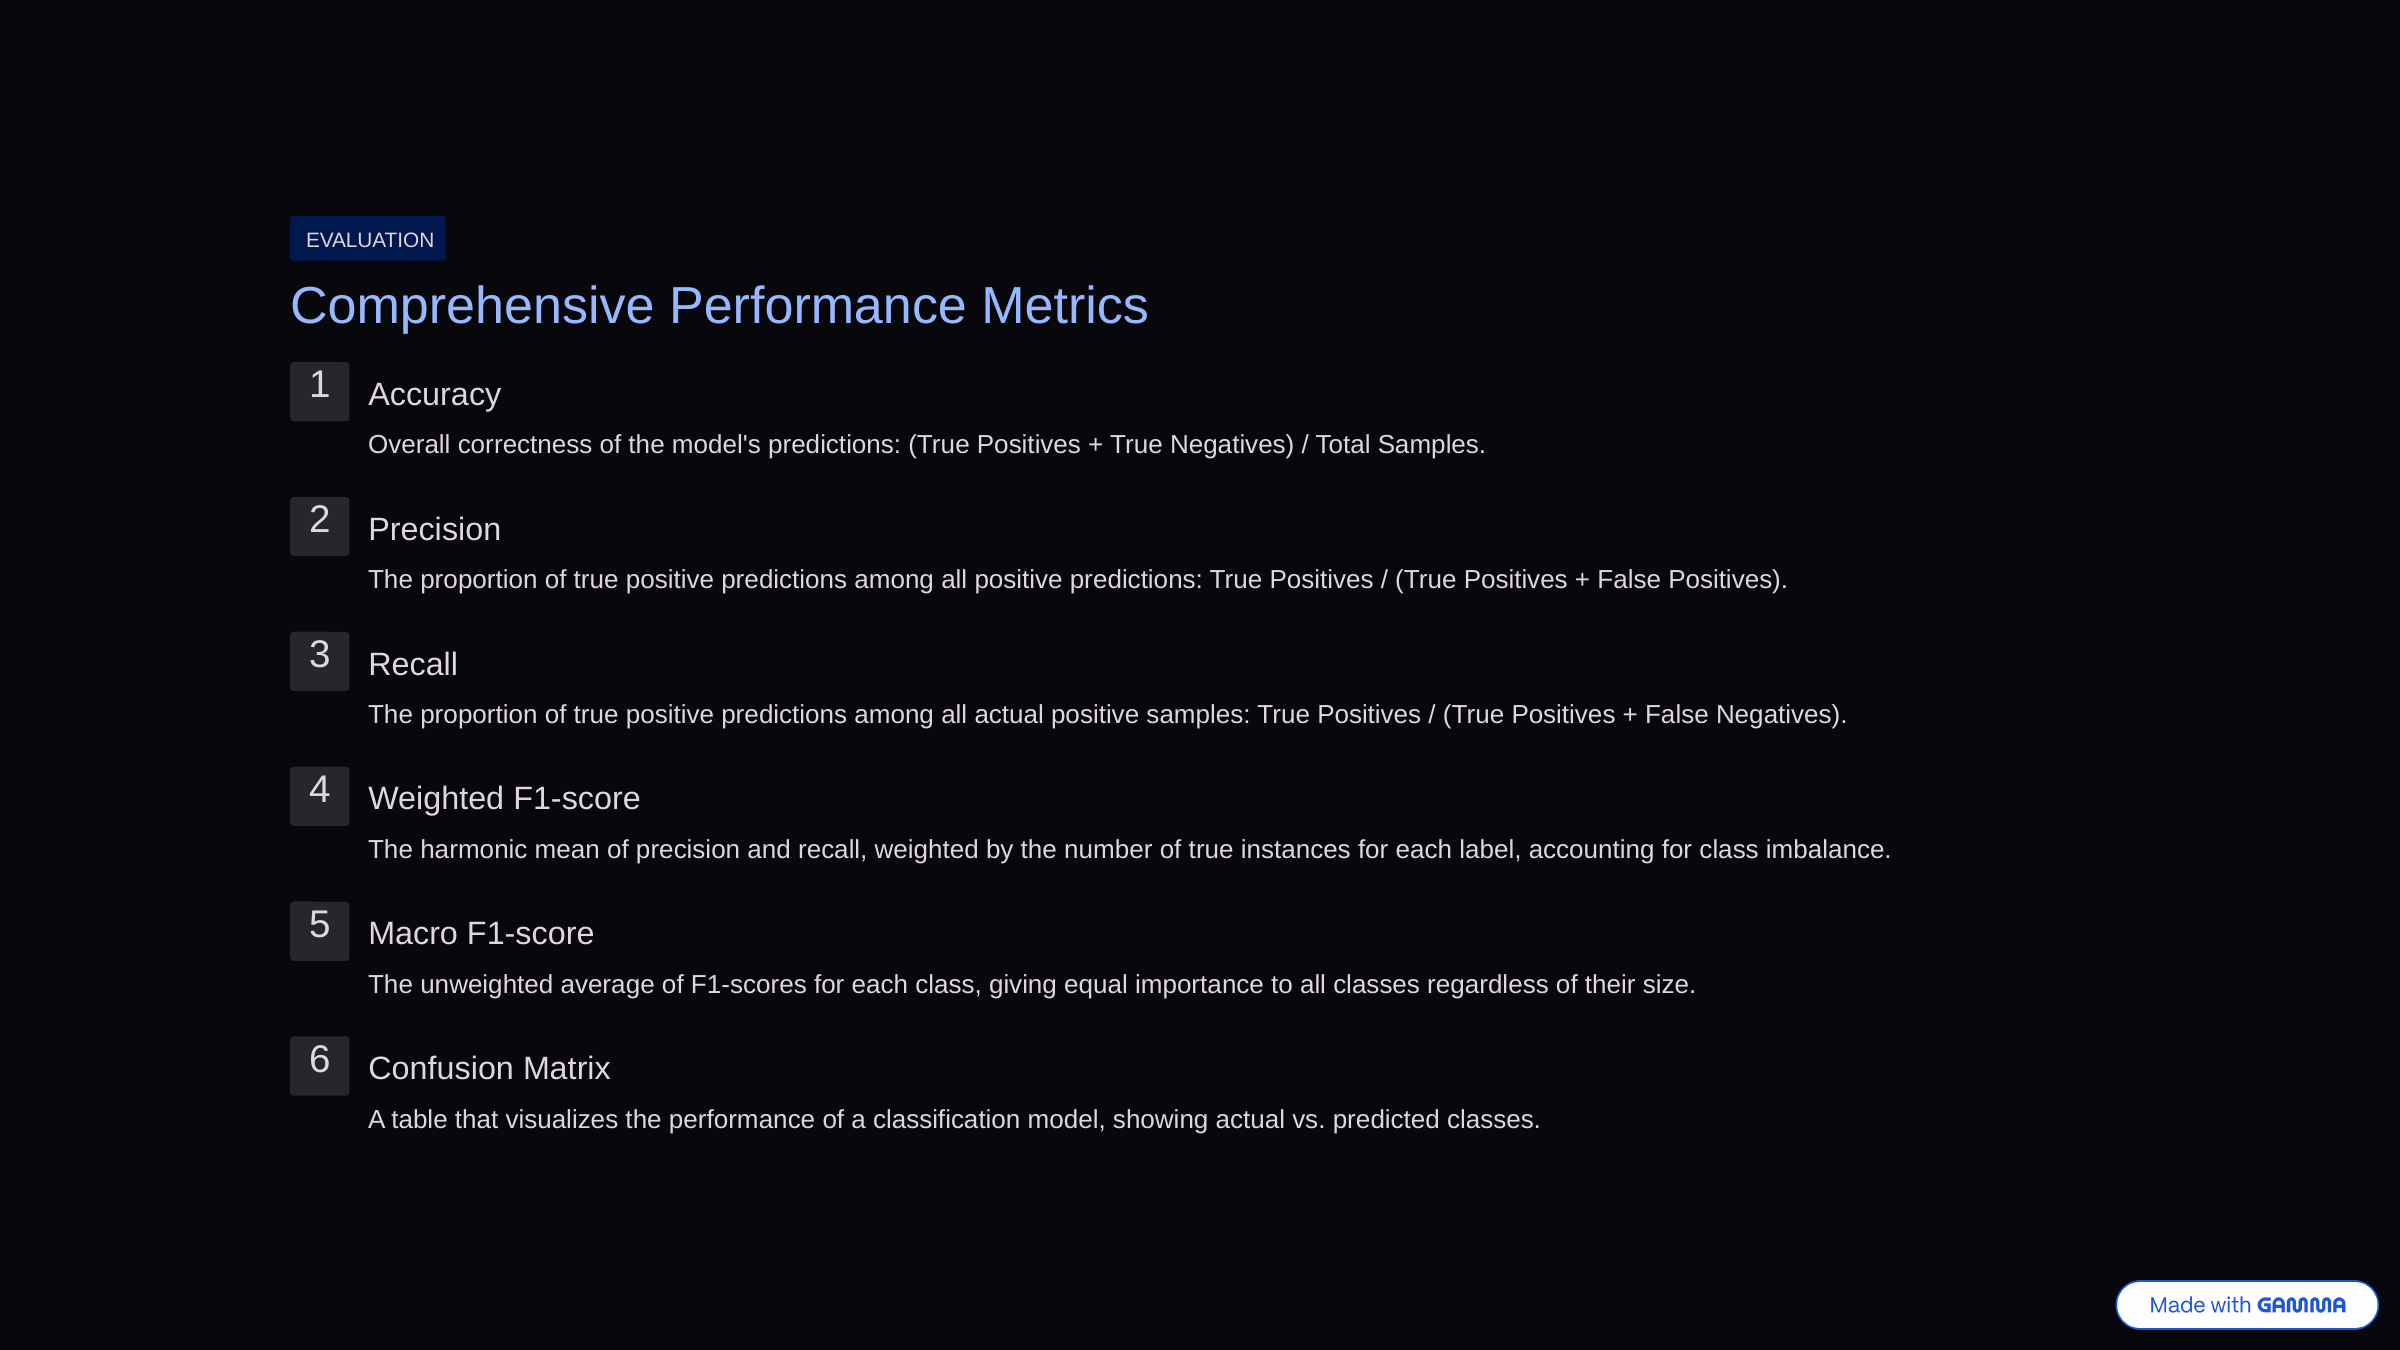

EVALUATION
Comprehensive Performance Metrics

1
Accuracy
Overall correctness of the model's predictions: (True Positives + True Negatives) / Total Samples.

2
Precision
The proportion of true positive predictions among all positive predictions: True Positives / (True Positives + False Positives).

3
Recall
The proportion of true positive predictions among all actual positive samples: True Positives / (True Positives + False Negatives).

4
Weighted F1-score
The harmonic mean of precision and recall, weighted by the number of true instances for each label, accounting for class imbalance.

5
Macro F1-score
The unweighted average of F1-scores for each class, giving equal importance to all classes regardless of their size.

6
Confusion Matrix
A table that visualizes the performance of a classification model, showing actual vs. predicted classes.